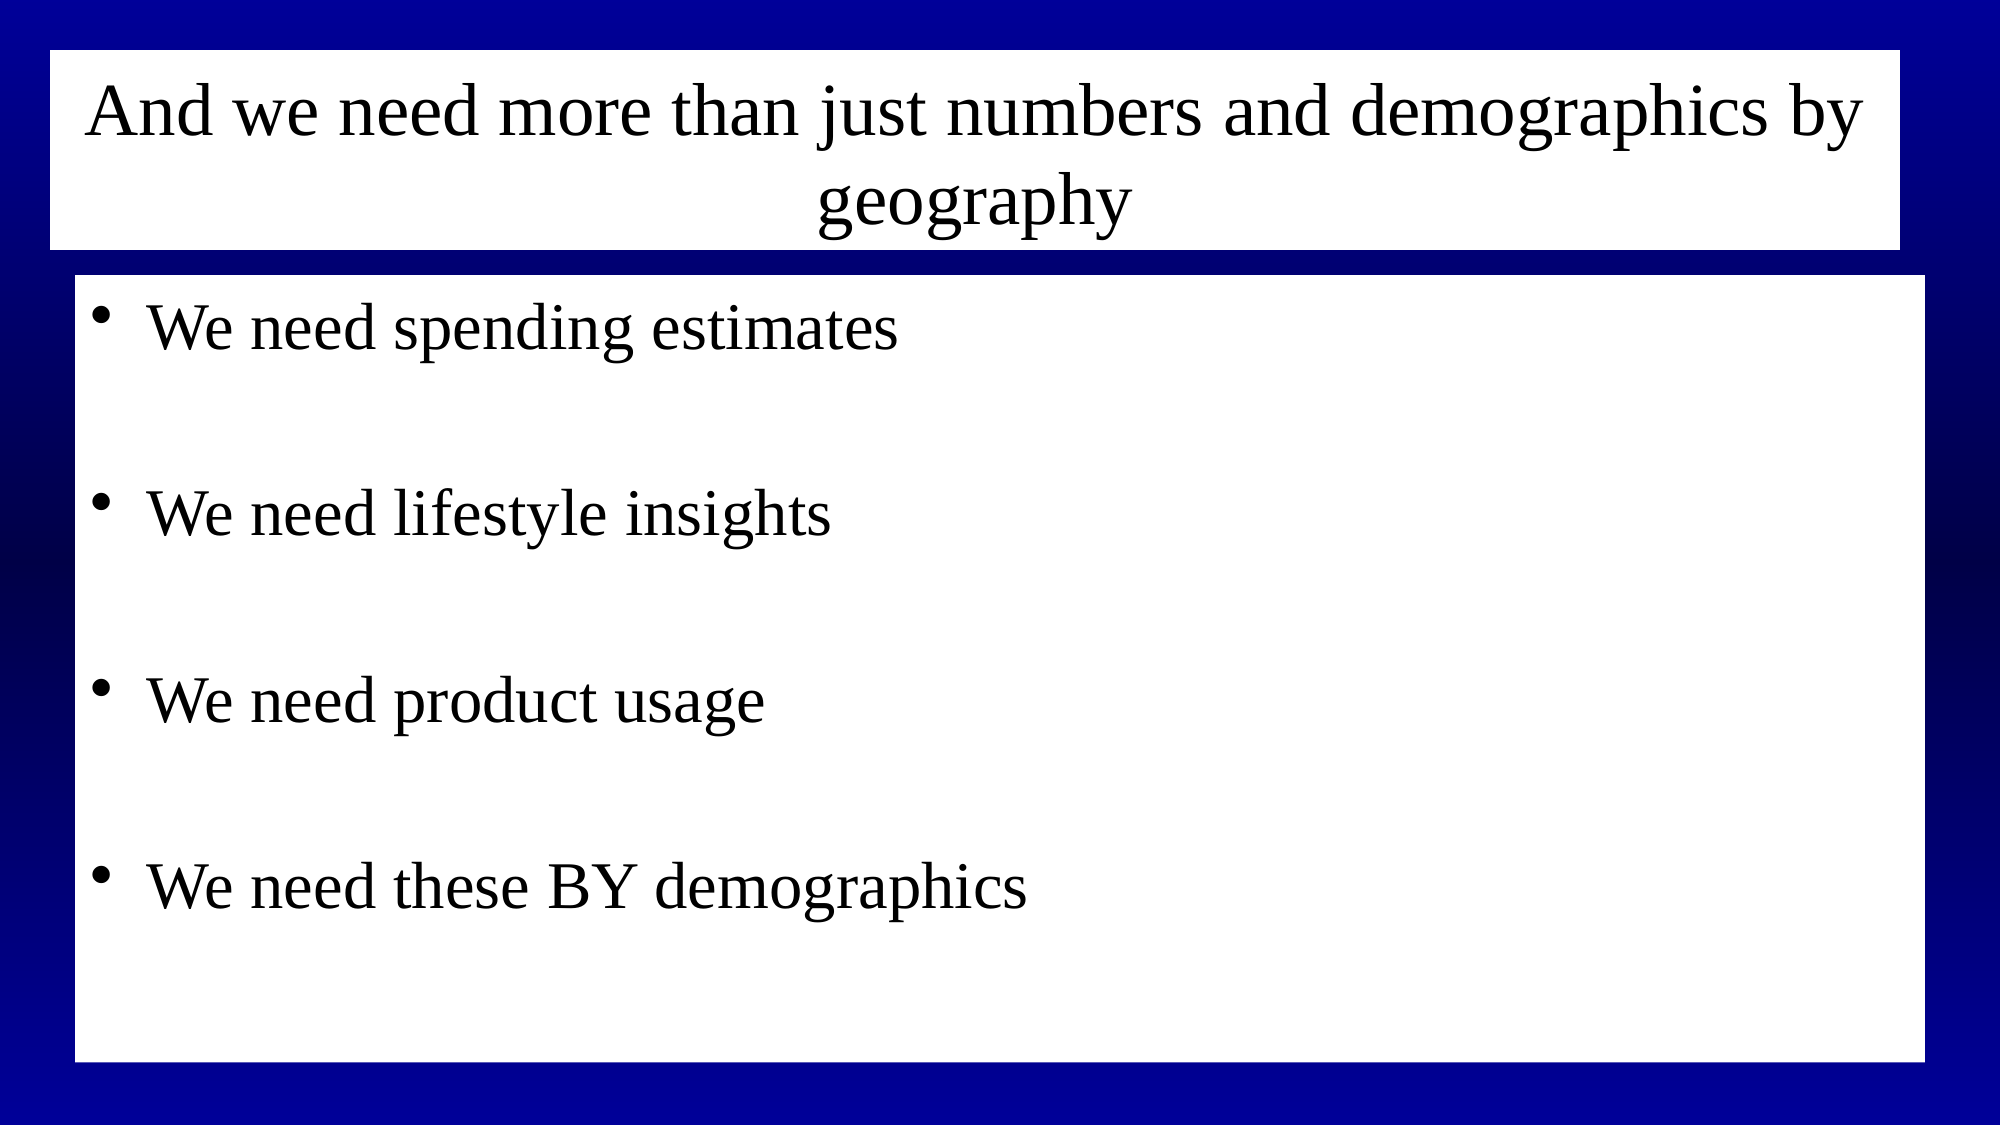

# And we need more than just numbers and demographics by geography
We need spending estimates

We need lifestyle insights

We need product usage

We need these BY demographics